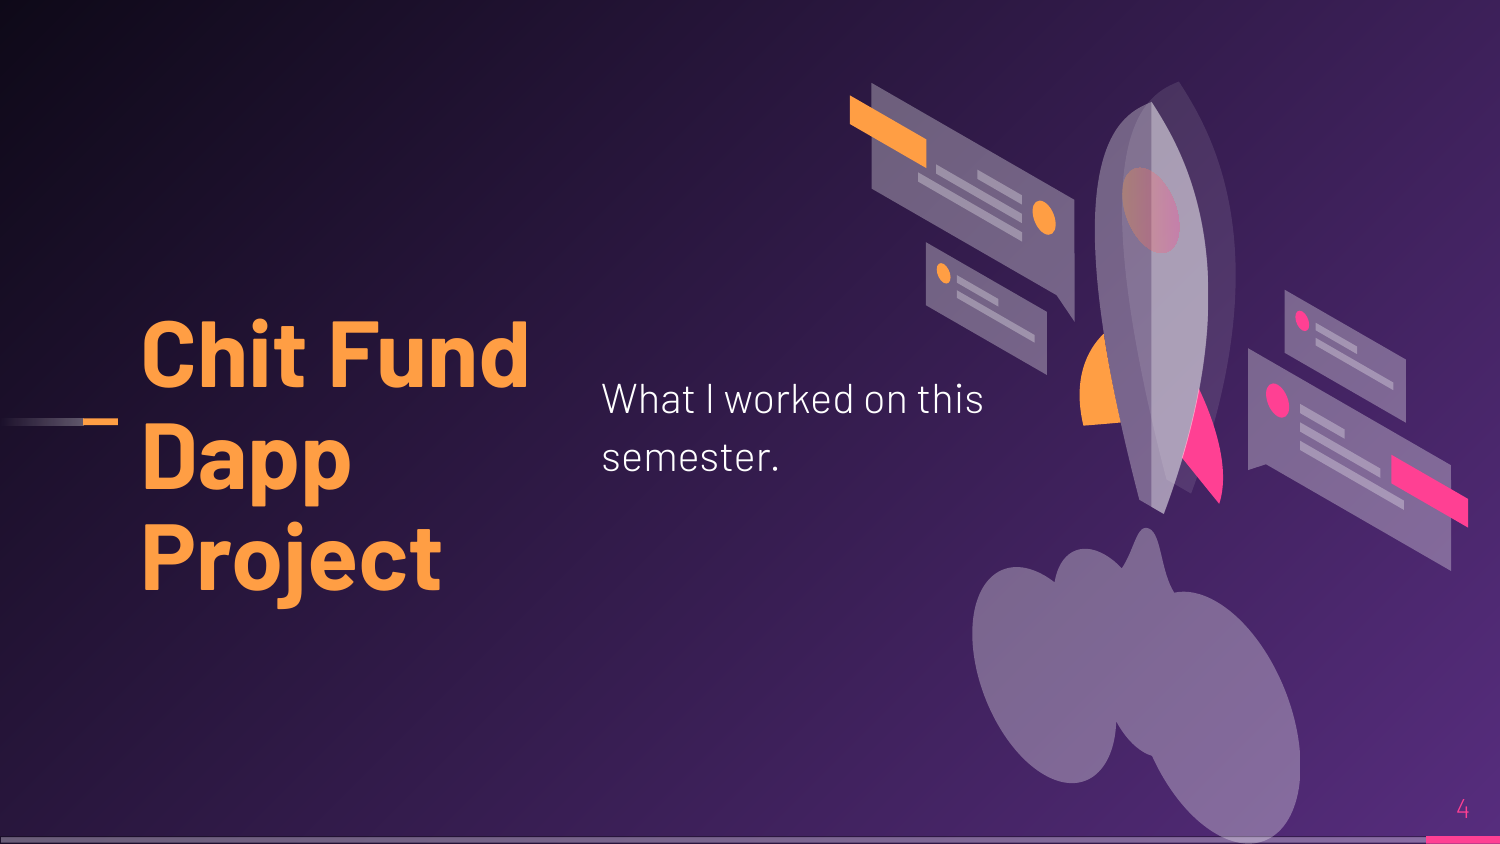

Chit Fund Dapp Project
What I worked on this semester.
4